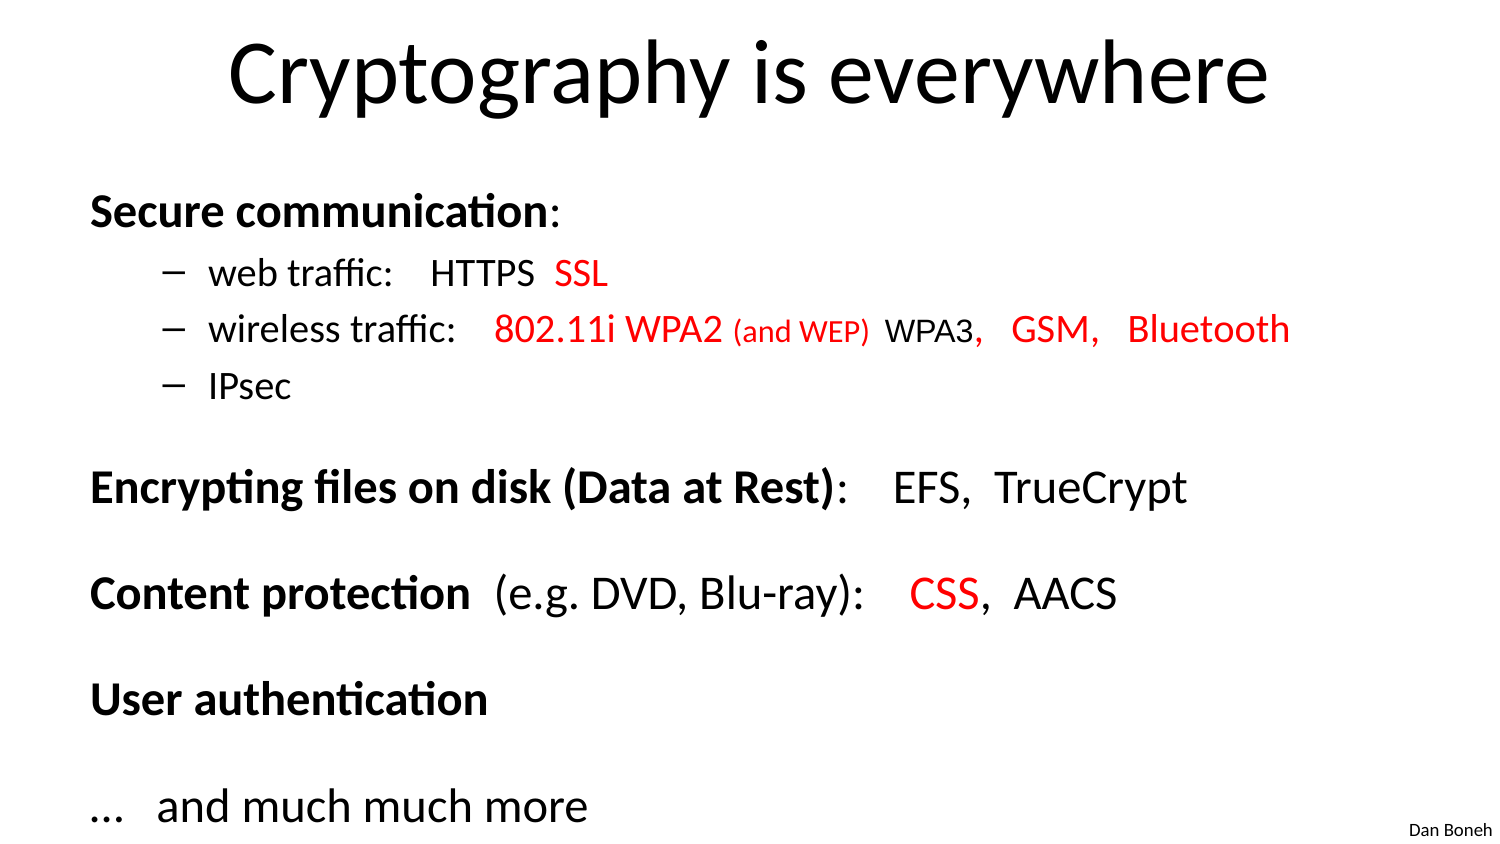

# Cryptography is everywhere
Secure communication:
web traffic:    HTTPS  SSL
wireless traffic:    802.11i WPA2 (and WEP)  WPA3,   GSM,   Bluetooth
IPsec
Encrypting files on disk (Data at Rest):    EFS,  TrueCrypt
Content protection  (e.g. DVD, Blu-ray):    CSS,  AACS
User authentication
…   and much much more